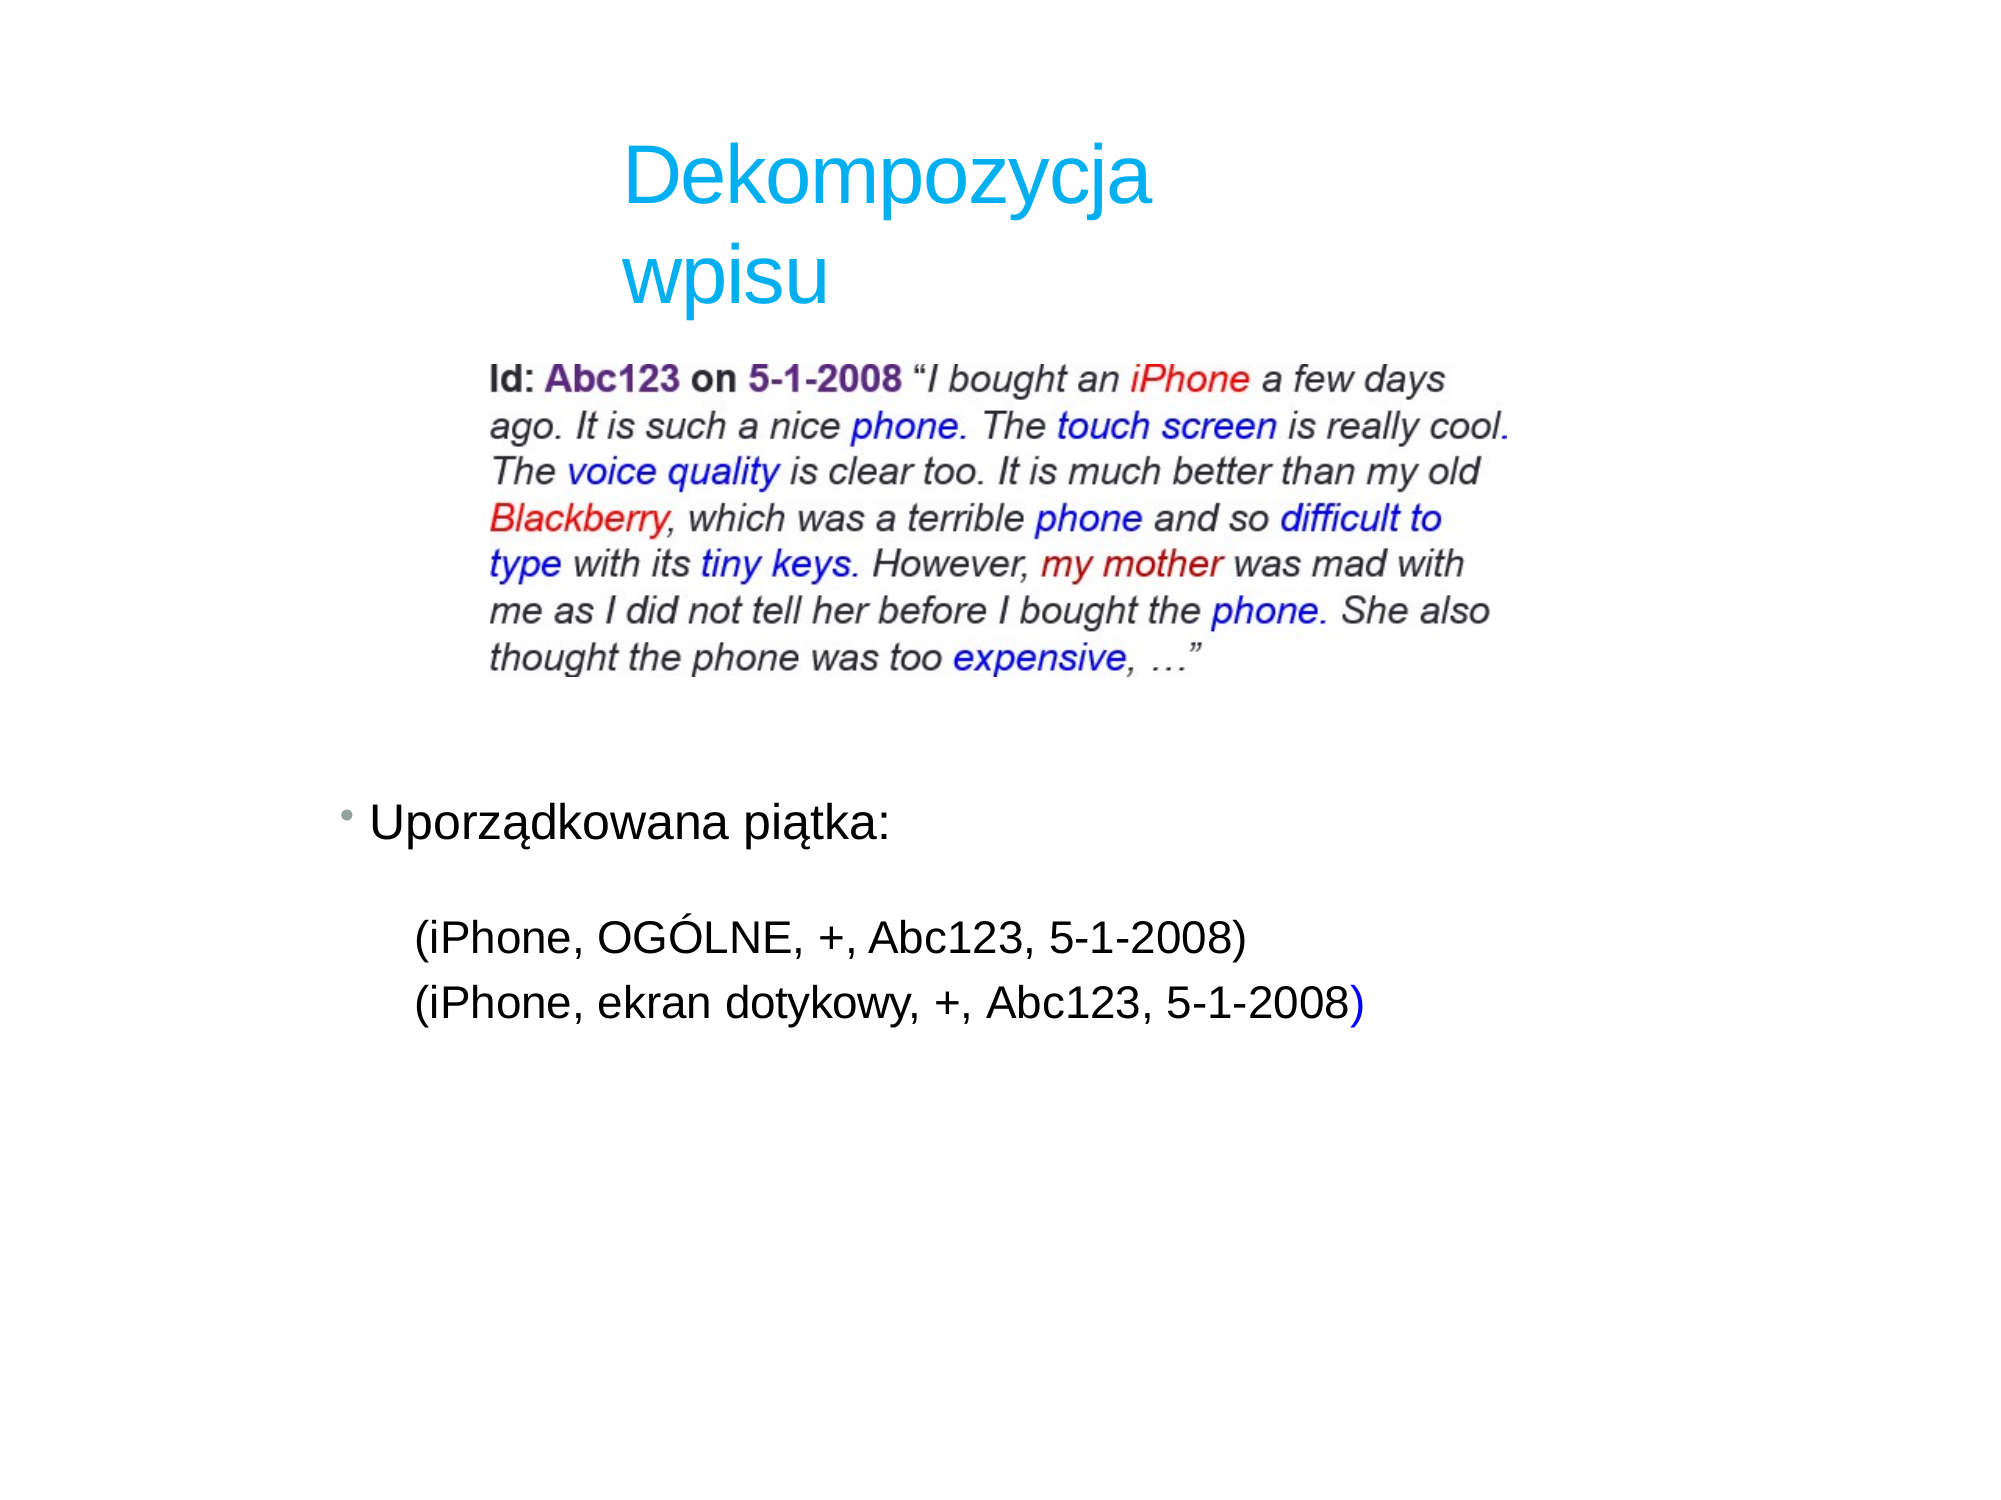

# Dekompozycja wpisu

Uporządkowana piątka:

(iPhone, OGÓLNE, +, Abc123, 5-1-2008)
(iPhone, ekran dotykowy, +, Abc123, 5-1-2008)